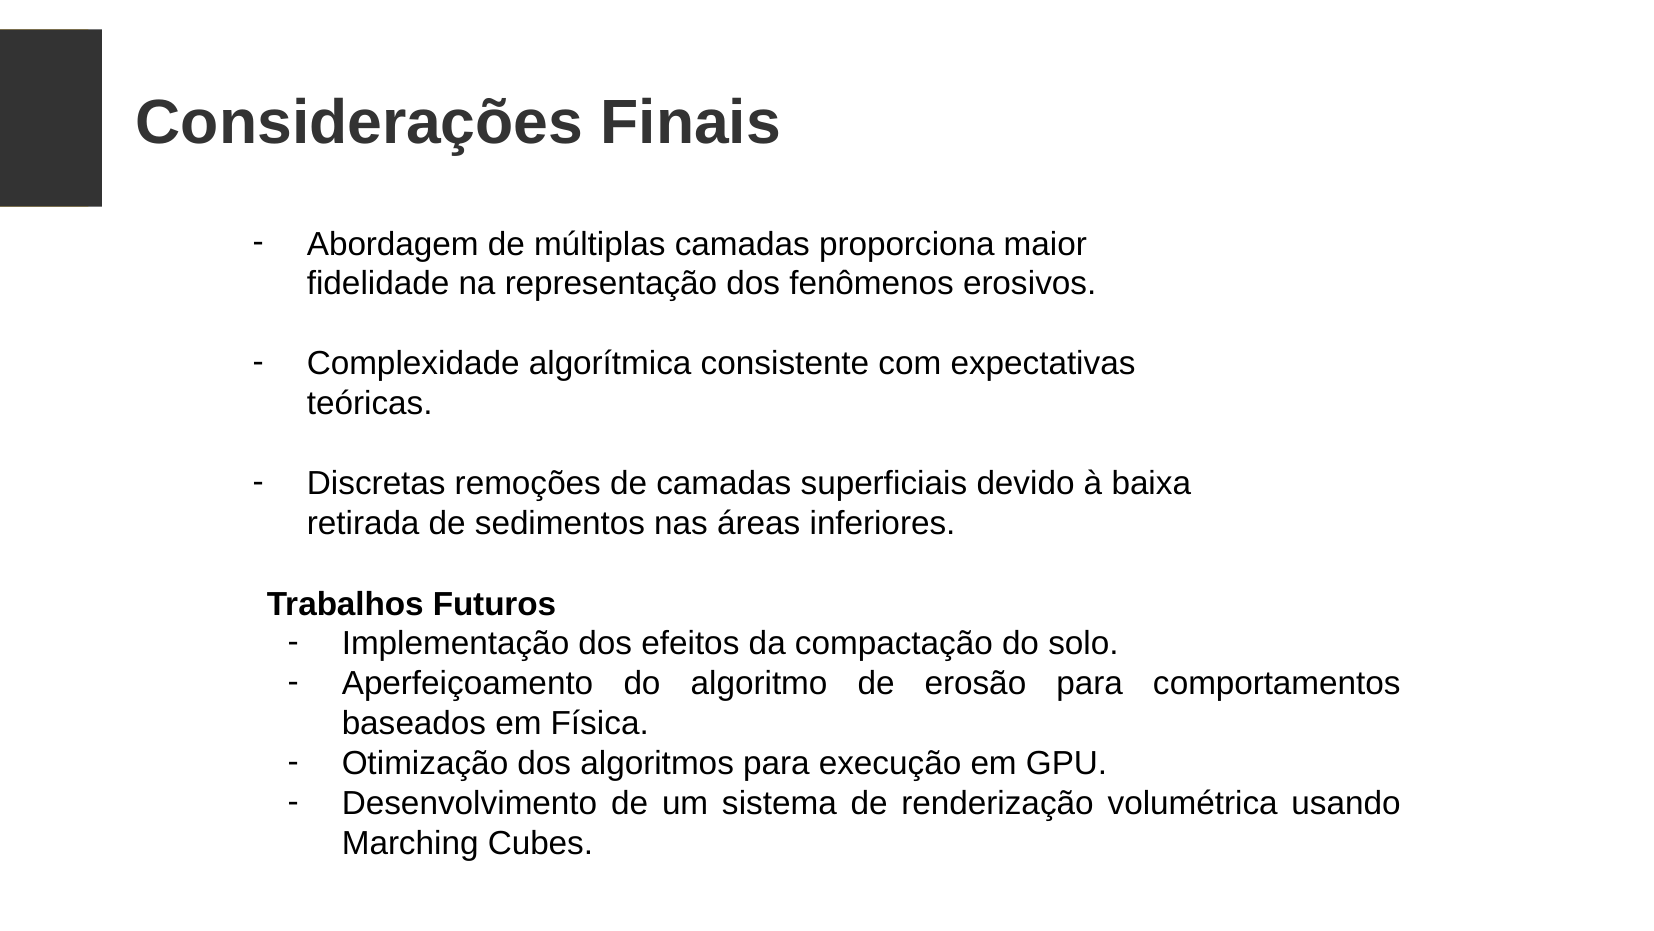

Considerações Finais
Abordagem de múltiplas camadas proporciona maior fidelidade na representação dos fenômenos erosivos.

Complexidade algorítmica consistente com expectativas teóricas.
Discretas remoções de camadas superficiais devido à baixa retirada de sedimentos nas áreas inferiores.
Trabalhos Futuros
Implementação dos efeitos da compactação do solo.
Aperfeiçoamento do algoritmo de erosão para comportamentos baseados em Física.
Otimização dos algoritmos para execução em GPU.
Desenvolvimento de um sistema de renderização volumétrica usando Marching Cubes.